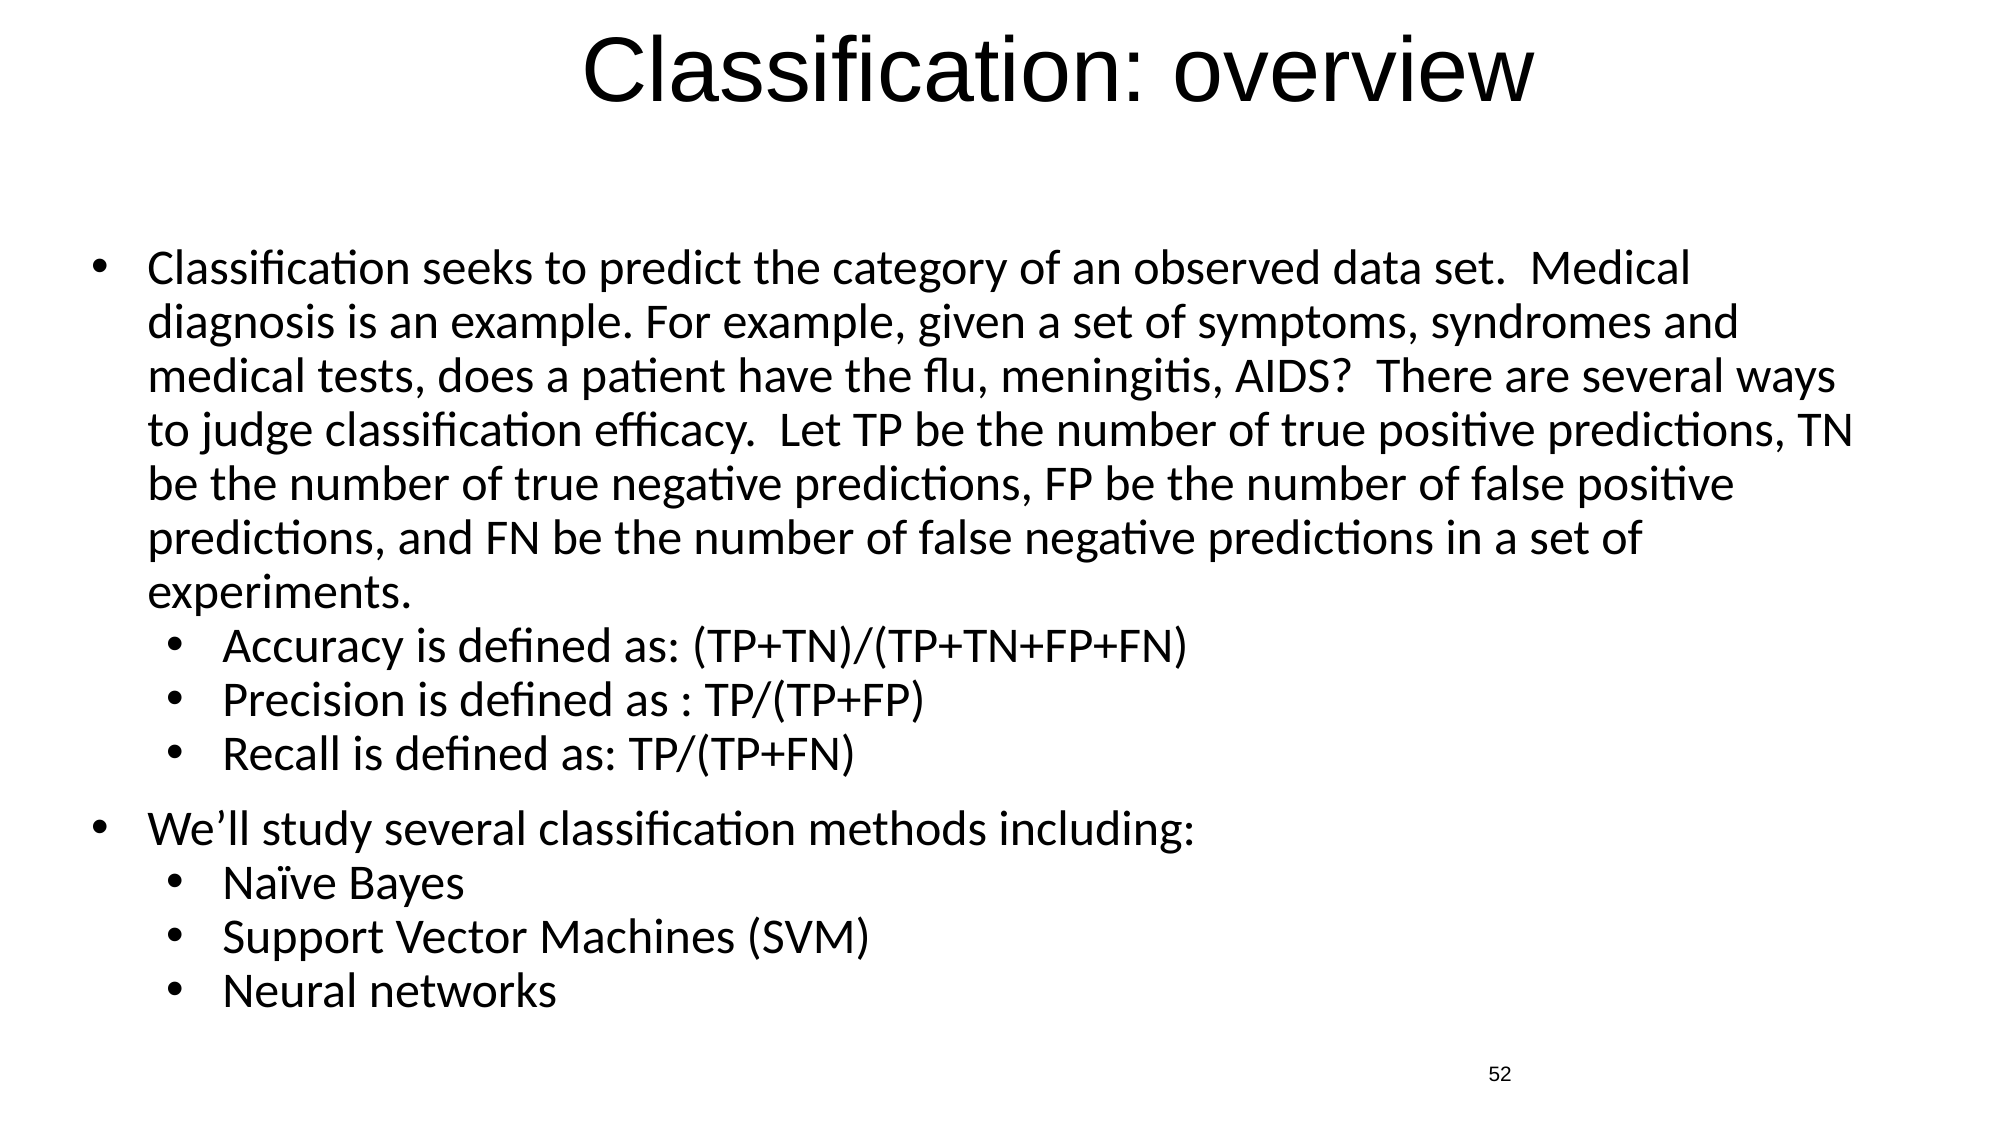

# Classification: overview
Classification seeks to predict the category of an observed data set.  Medical diagnosis is an example. For example, given a set of symptoms, syndromes and medical tests, does a patient have the flu, meningitis, AIDS?  There are several ways to judge classification efficacy.  Let TP be the number of true positive predictions, TN be the number of true negative predictions, FP be the number of false positive predictions, and FN be the number of false negative predictions in a set of experiments.
Accuracy is defined as: (TP+TN)/(TP+TN+FP+FN)
Precision is defined as : TP/(TP+FP)
Recall is defined as: TP/(TP+FN)
We’ll study several classification methods including:
Naïve Bayes
Support Vector Machines (SVM)
Neural networks

52